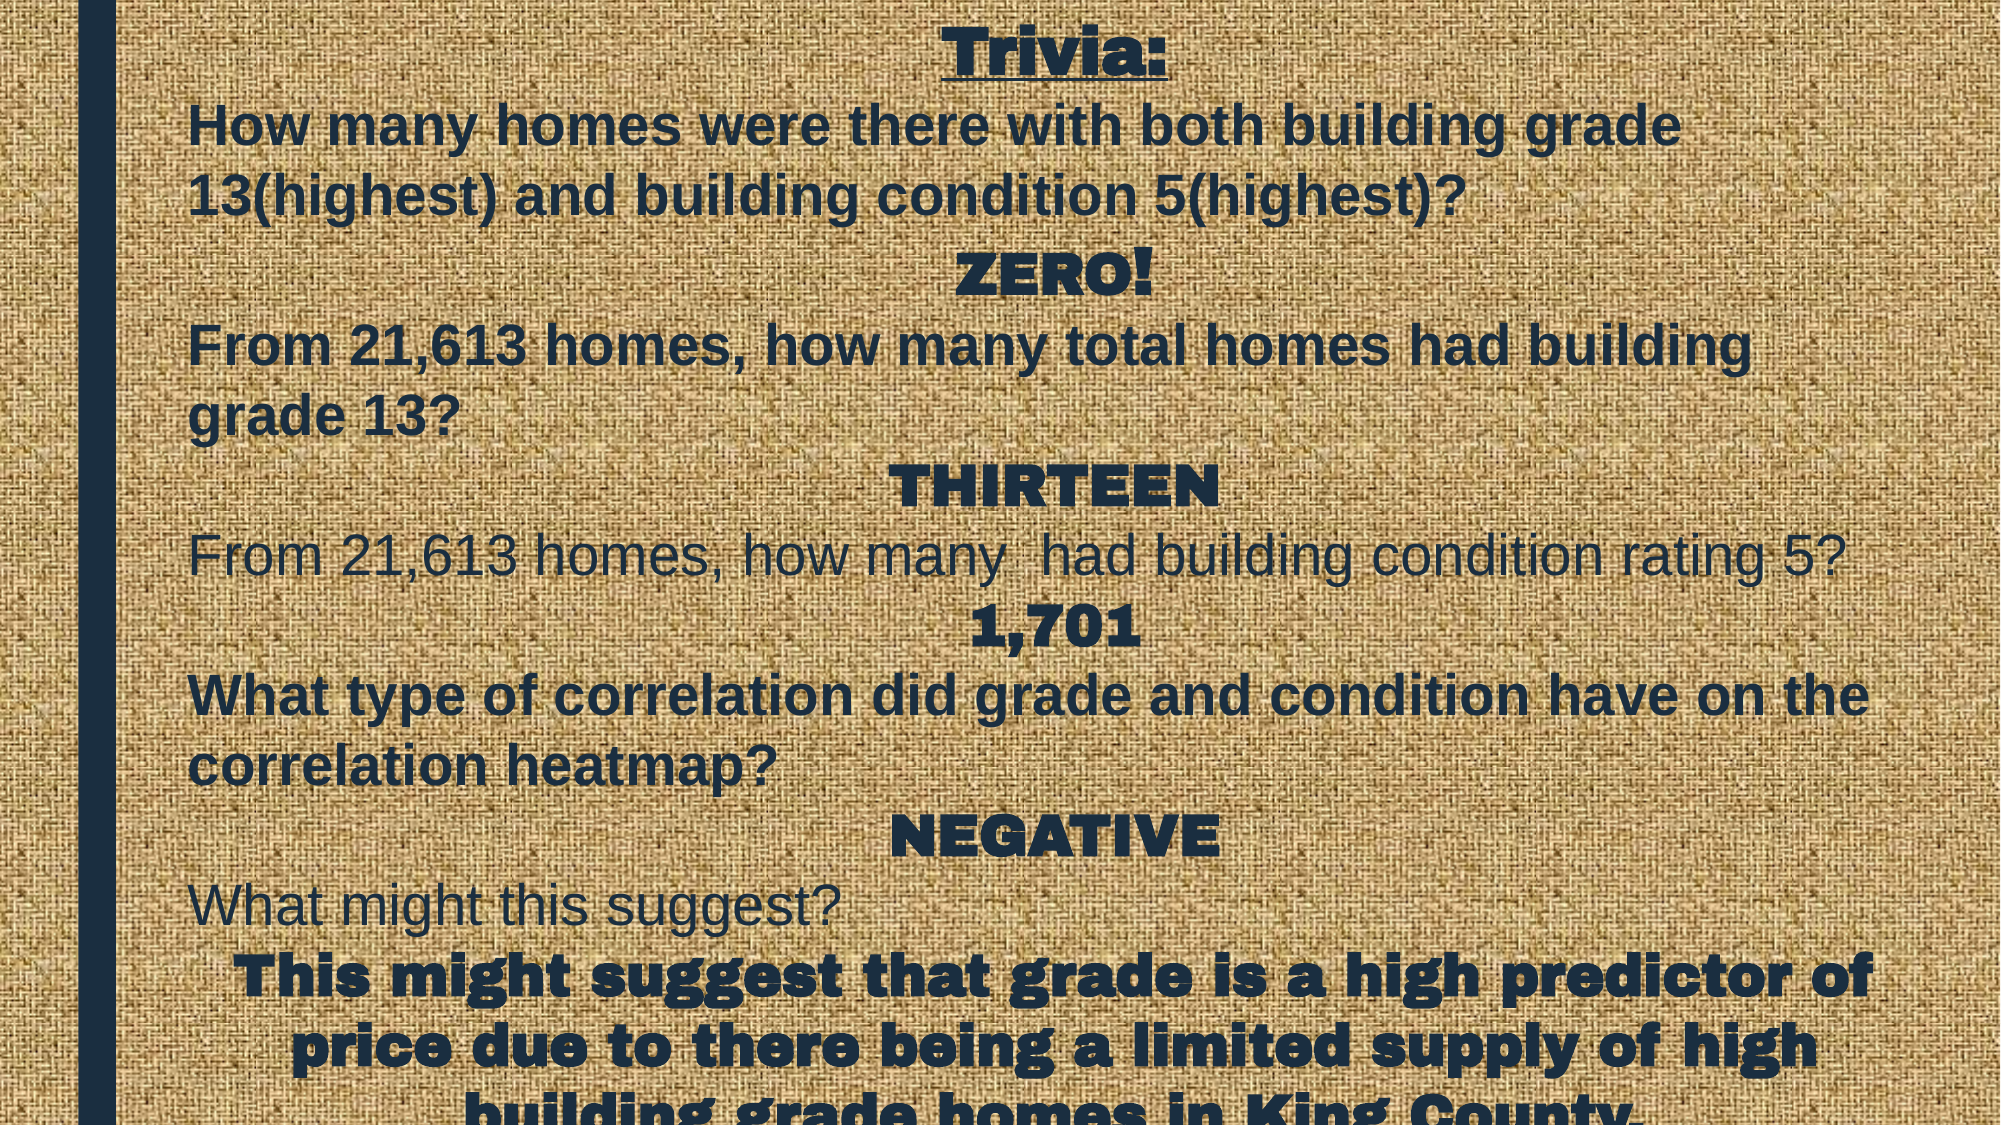

Trivia:
How many homes were there with both building grade 13(highest) and building condition 5(highest)?
ZERO!
From 21,613 homes, how many total homes had building grade 13?
THIRTEEN
From 21,613 homes, how many  had building condition rating 5?
1,701
What type of correlation did grade and condition have on the correlation heatmap?
NEGATIVE
What might this suggest?
This might suggest that grade is a high predictor of price due to there being a limited supply of high building grade homes in King County.